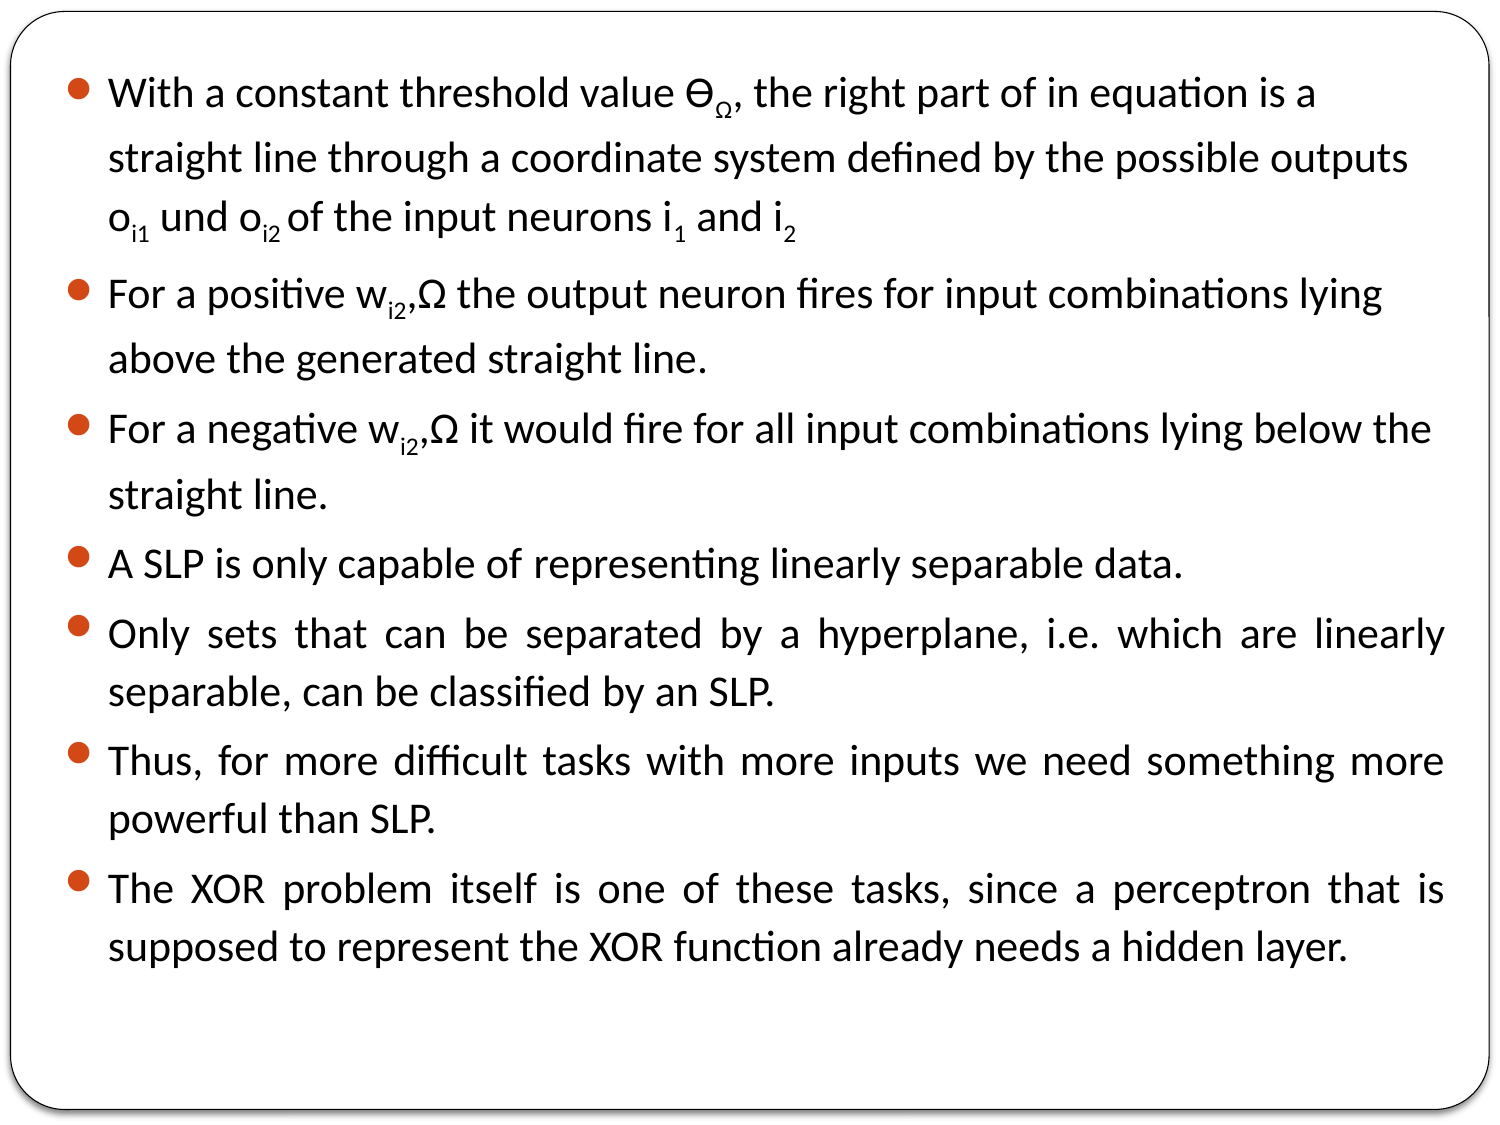

With a constant threshold value ƟΩ, the right part of in equation is a straight line through a coordinate system defined by the possible outputs oi1 und oi2 of the input neurons i1 and i2
For a positive wi2,Ω the output neuron fires for input combinations lying above the generated straight line.
For a negative wi2,Ω it would fire for all input combinations lying below the straight line.
A SLP is only capable of representing linearly separable data.
Only sets that can be separated by a hyperplane, i.e. which are linearly separable, can be classified by an SLP.
Thus, for more difficult tasks with more inputs we need something more powerful than SLP.
The XOR problem itself is one of these tasks, since a perceptron that is supposed to represent the XOR function already needs a hidden layer.